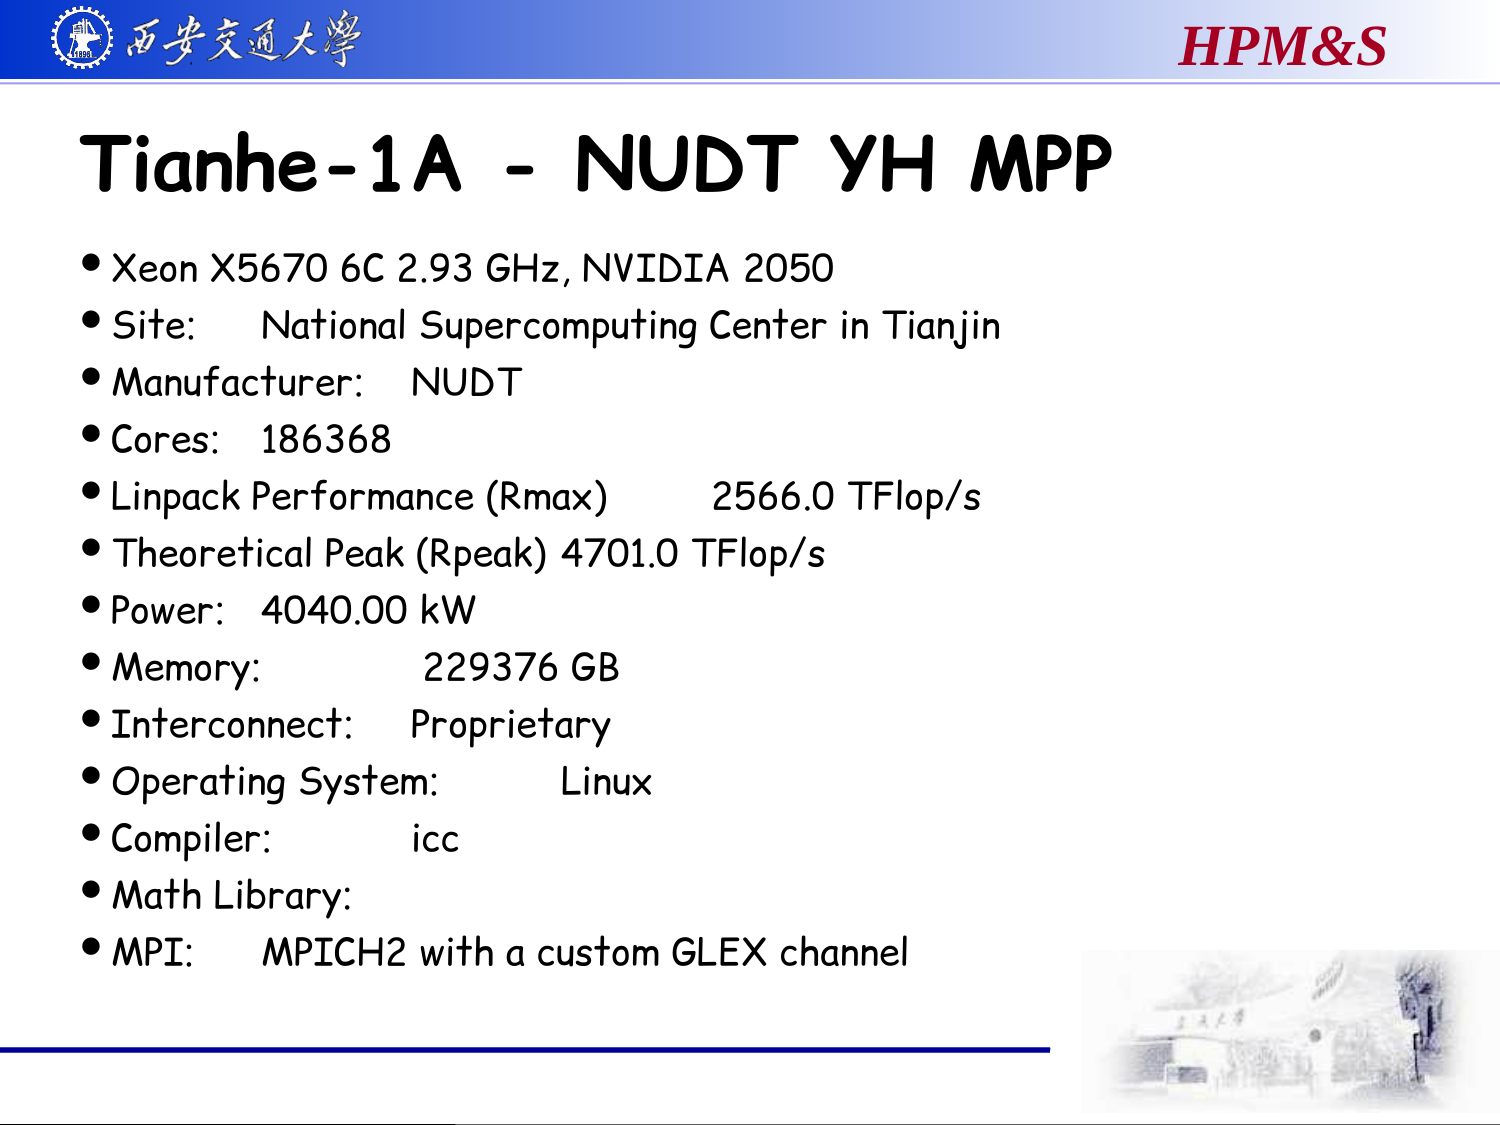

# Tianhe-1A - NUDT YH MPP
Xeon X5670 6C 2.93 GHz, NVIDIA 2050
Site:	National Supercomputing Center in Tianjin
Manufacturer:	NUDT
Cores:	186368
Linpack Performance (Rmax)	2566.0 TFlop/s
Theoretical Peak (Rpeak)	4701.0 TFlop/s
Power:	4040.00 kW
Memory:	 229376 GB
Interconnect:	Proprietary
Operating System:	Linux
Compiler:	icc
Math Library:
MPI:	MPICH2 with a custom GLEX channel